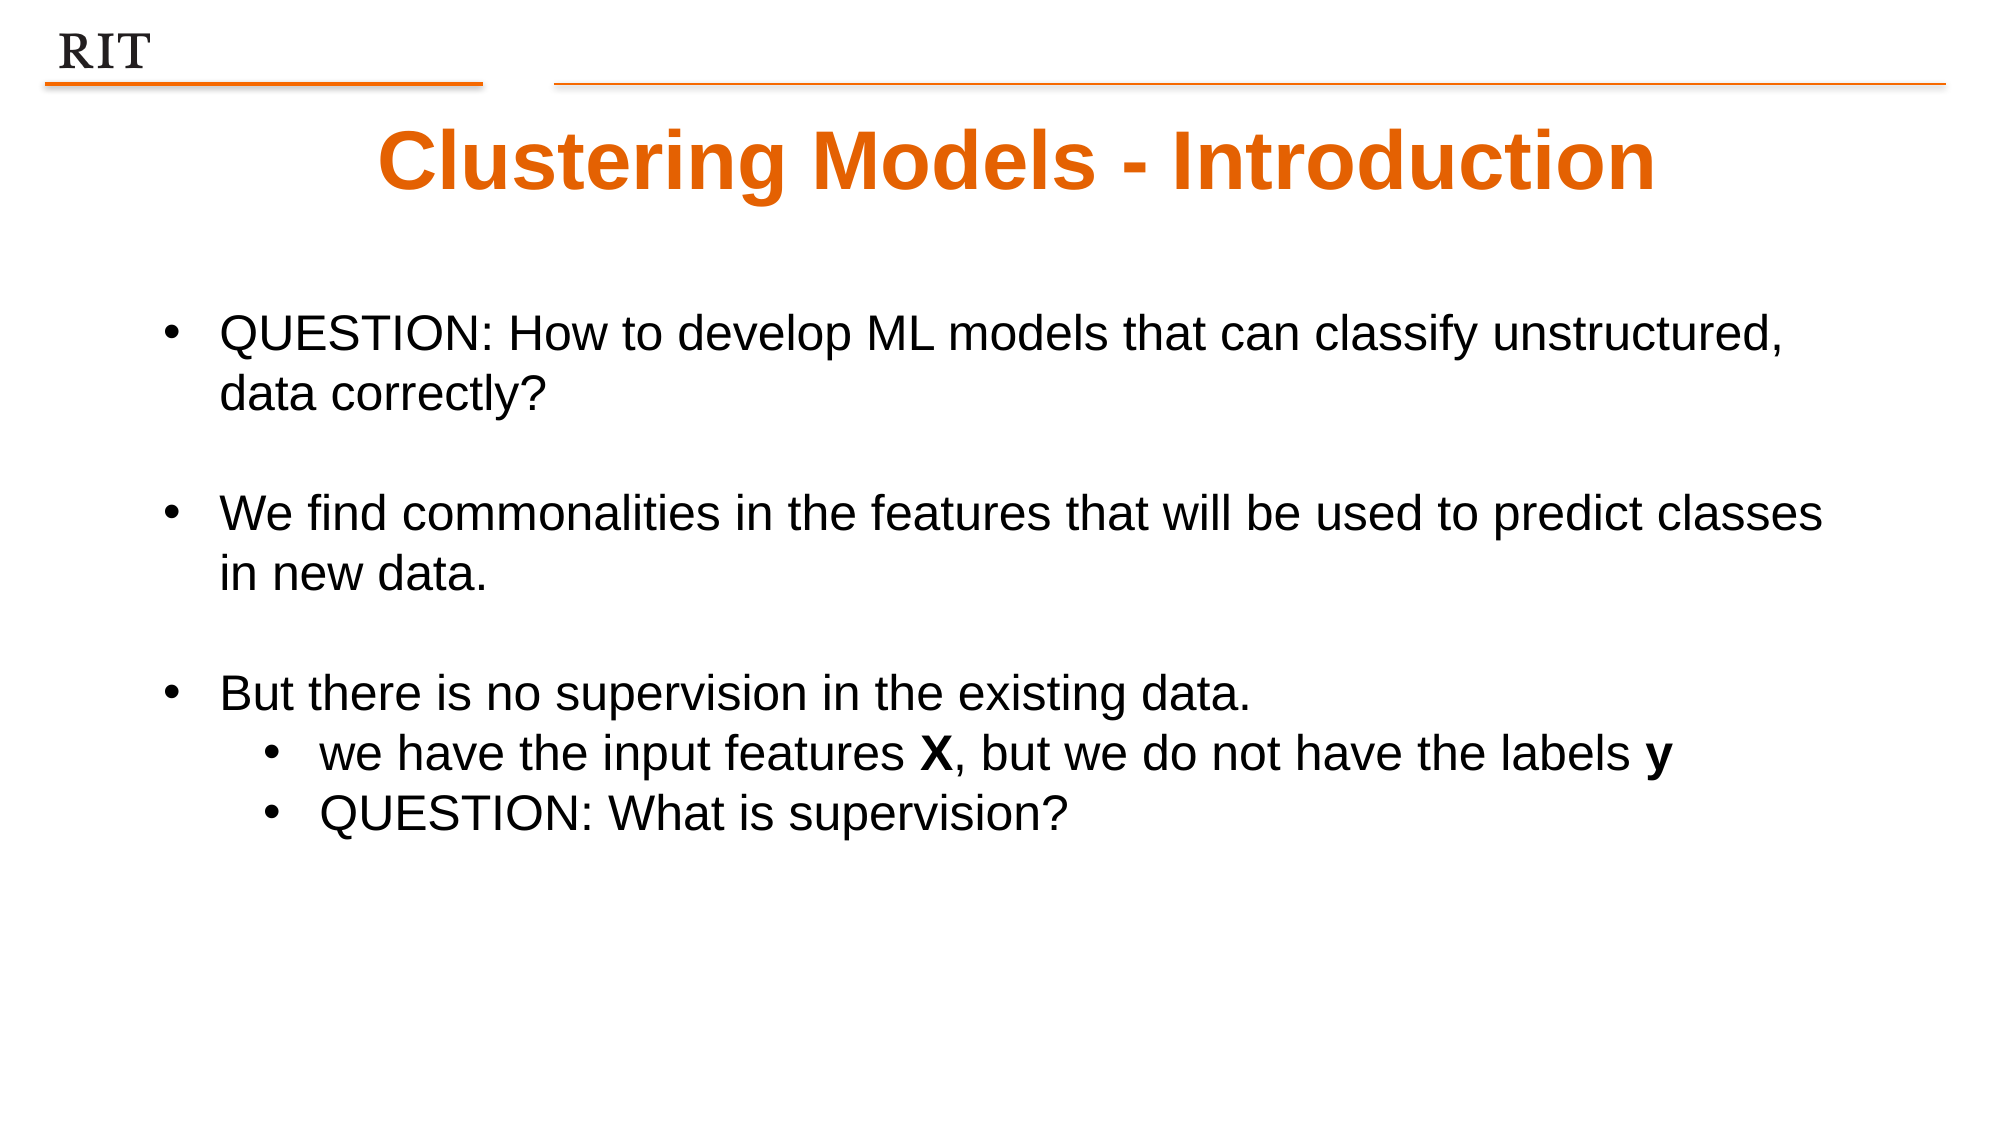

Clustering Models - Introduction
QUESTION: How to develop ML models that can classify unstructured, data correctly?

We find commonalities in the features that will be used to predict classes in new data.

But there is no supervision in the existing data.
we have the input features X, but we do not have the labels y
QUESTION: What is supervision?